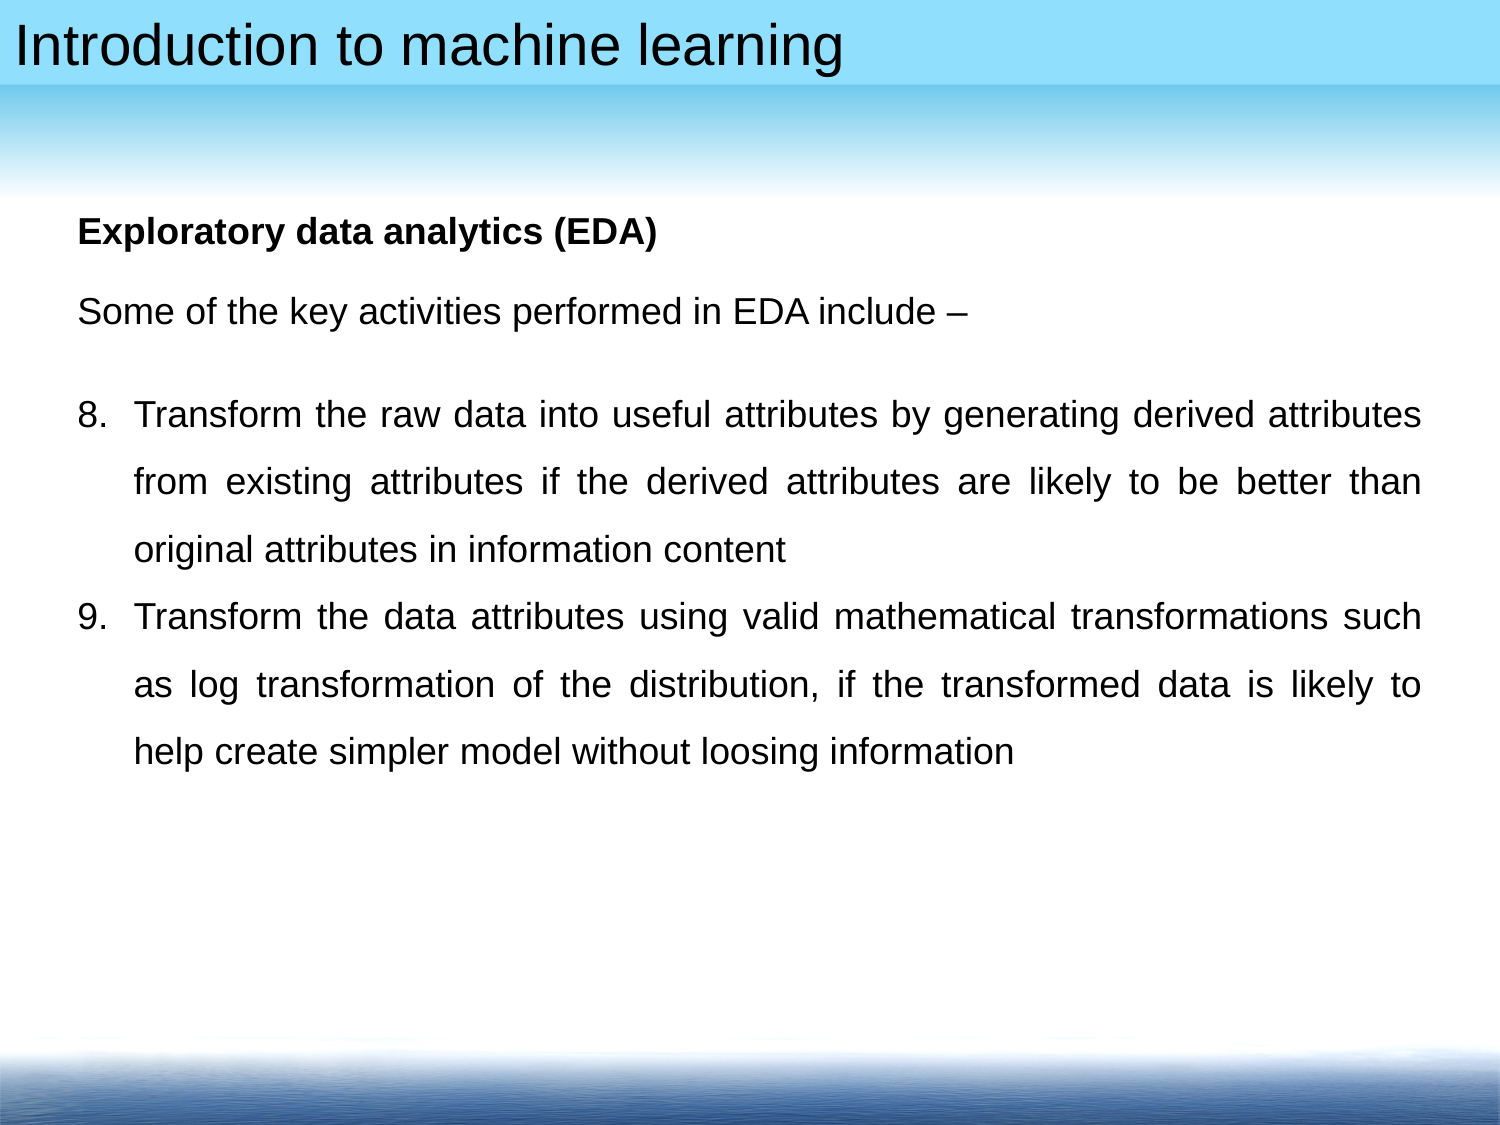

Exploratory data analytics (EDA)

Some of the key activities performed in EDA include –

Transform the raw data into useful attributes by generating derived attributes from existing attributes if the derived attributes are likely to be better than original attributes in information content
Transform the data attributes using valid mathematical transformations such as log transformation of the distribution, if the transformed data is likely to help create simpler model without loosing information